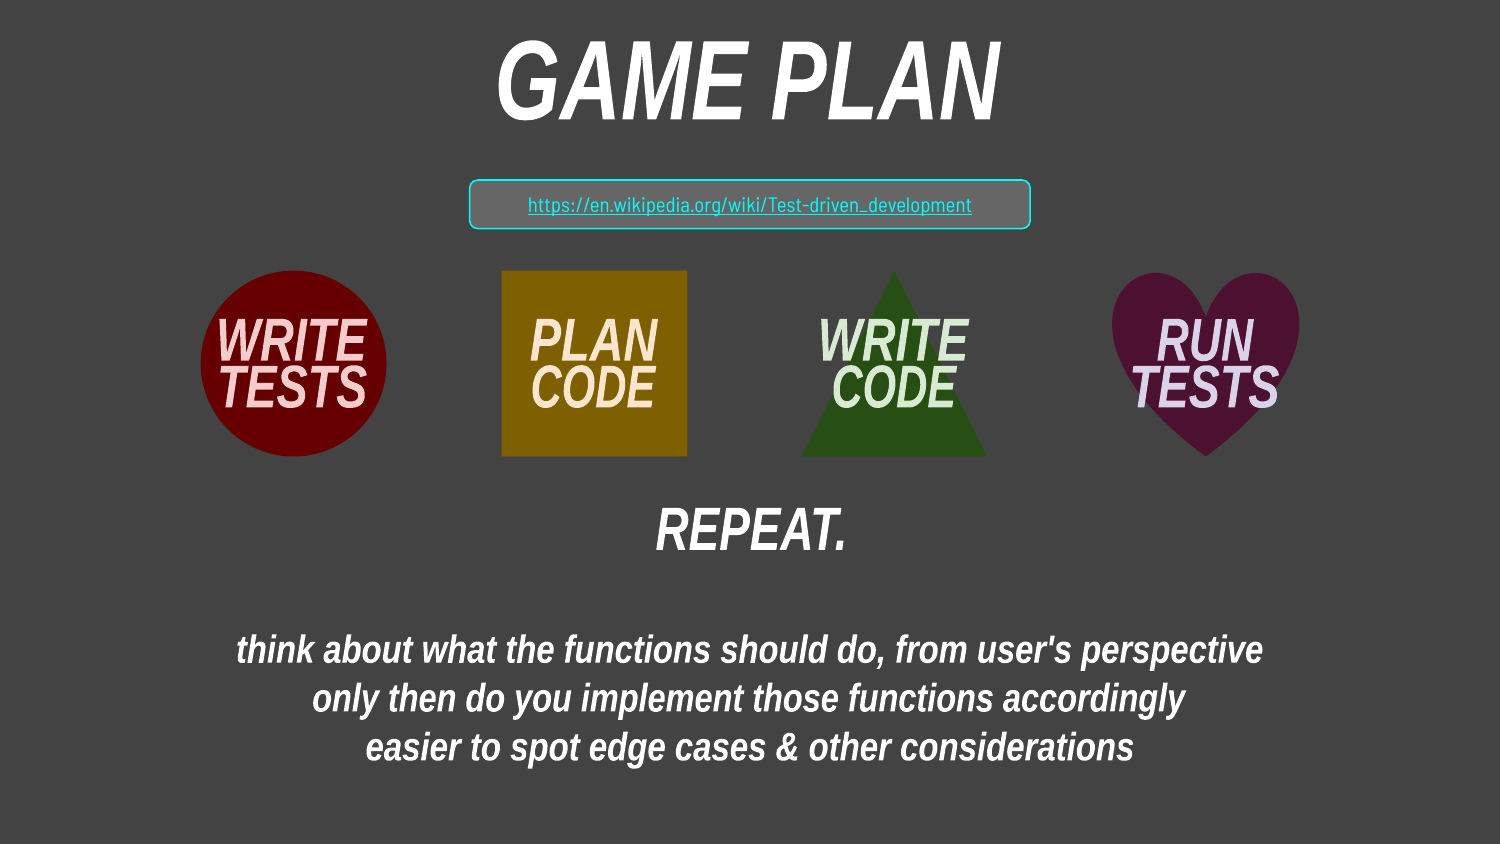

GAME PLAN
https://en.wikipedia.org/wiki/Test-driven_development

WRITE
RUN
PLAN
WRITE
TESTS
TESTS
CODE
CODE
REPEAT.
think about what the functions should do, from user's perspective
only then do you implement those functions accordingly
easier to spot edge cases & other considerations